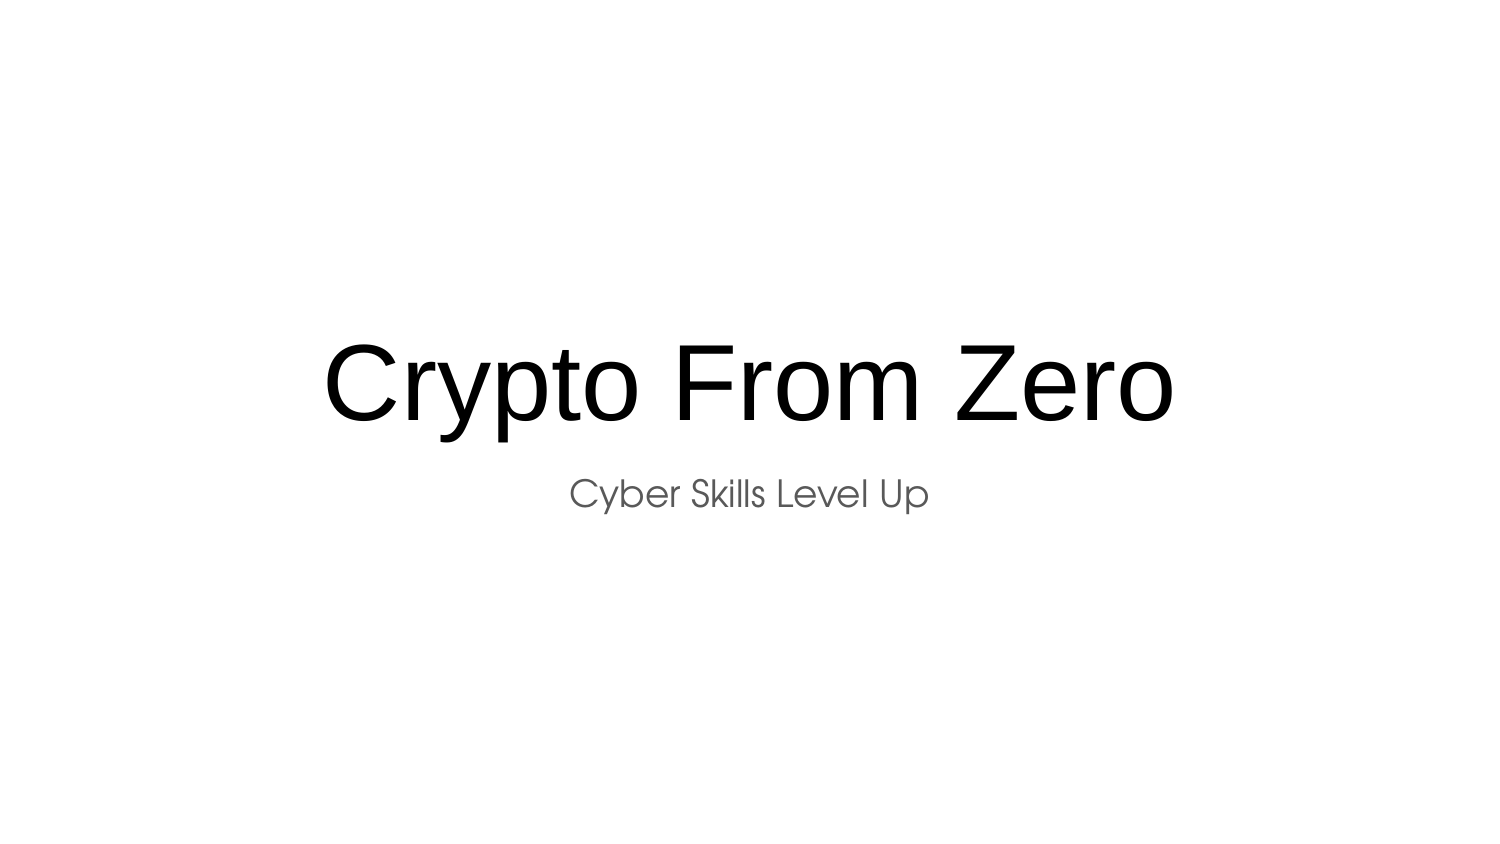

# Crypto From Zero
Cyber Skills Level Up